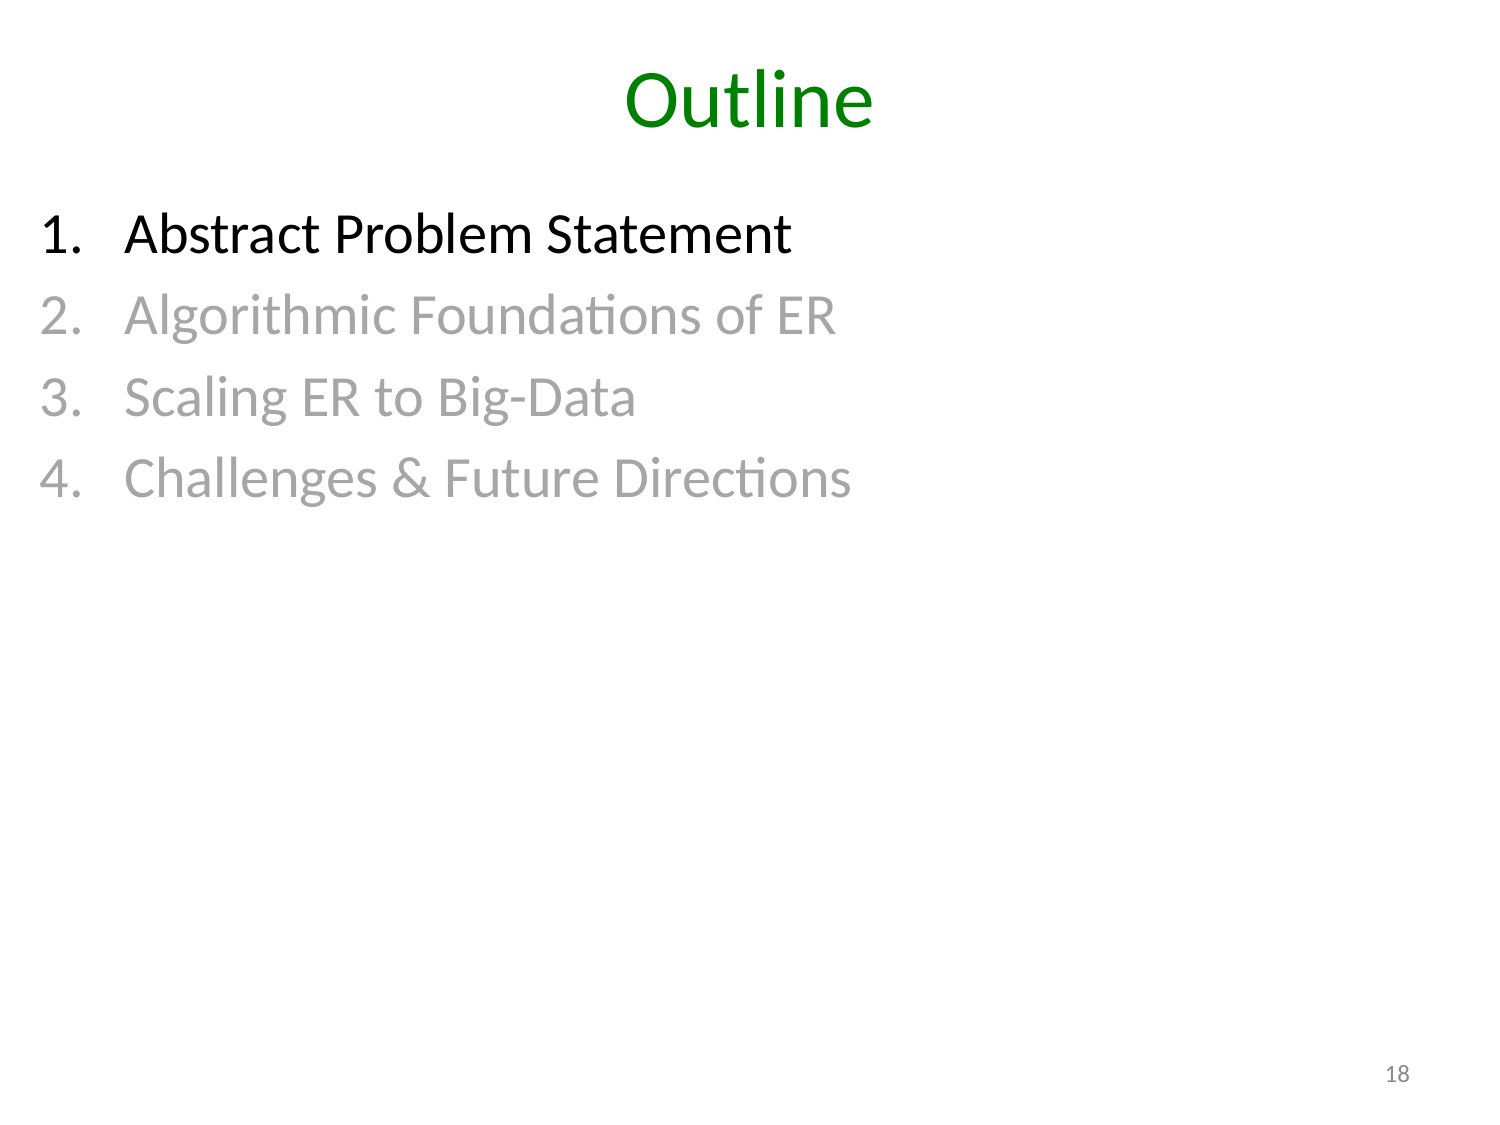

# Outline
Abstract Problem Statement
Algorithmic Foundations of ER
Scaling ER to Big-Data
Challenges & Future Directions

18